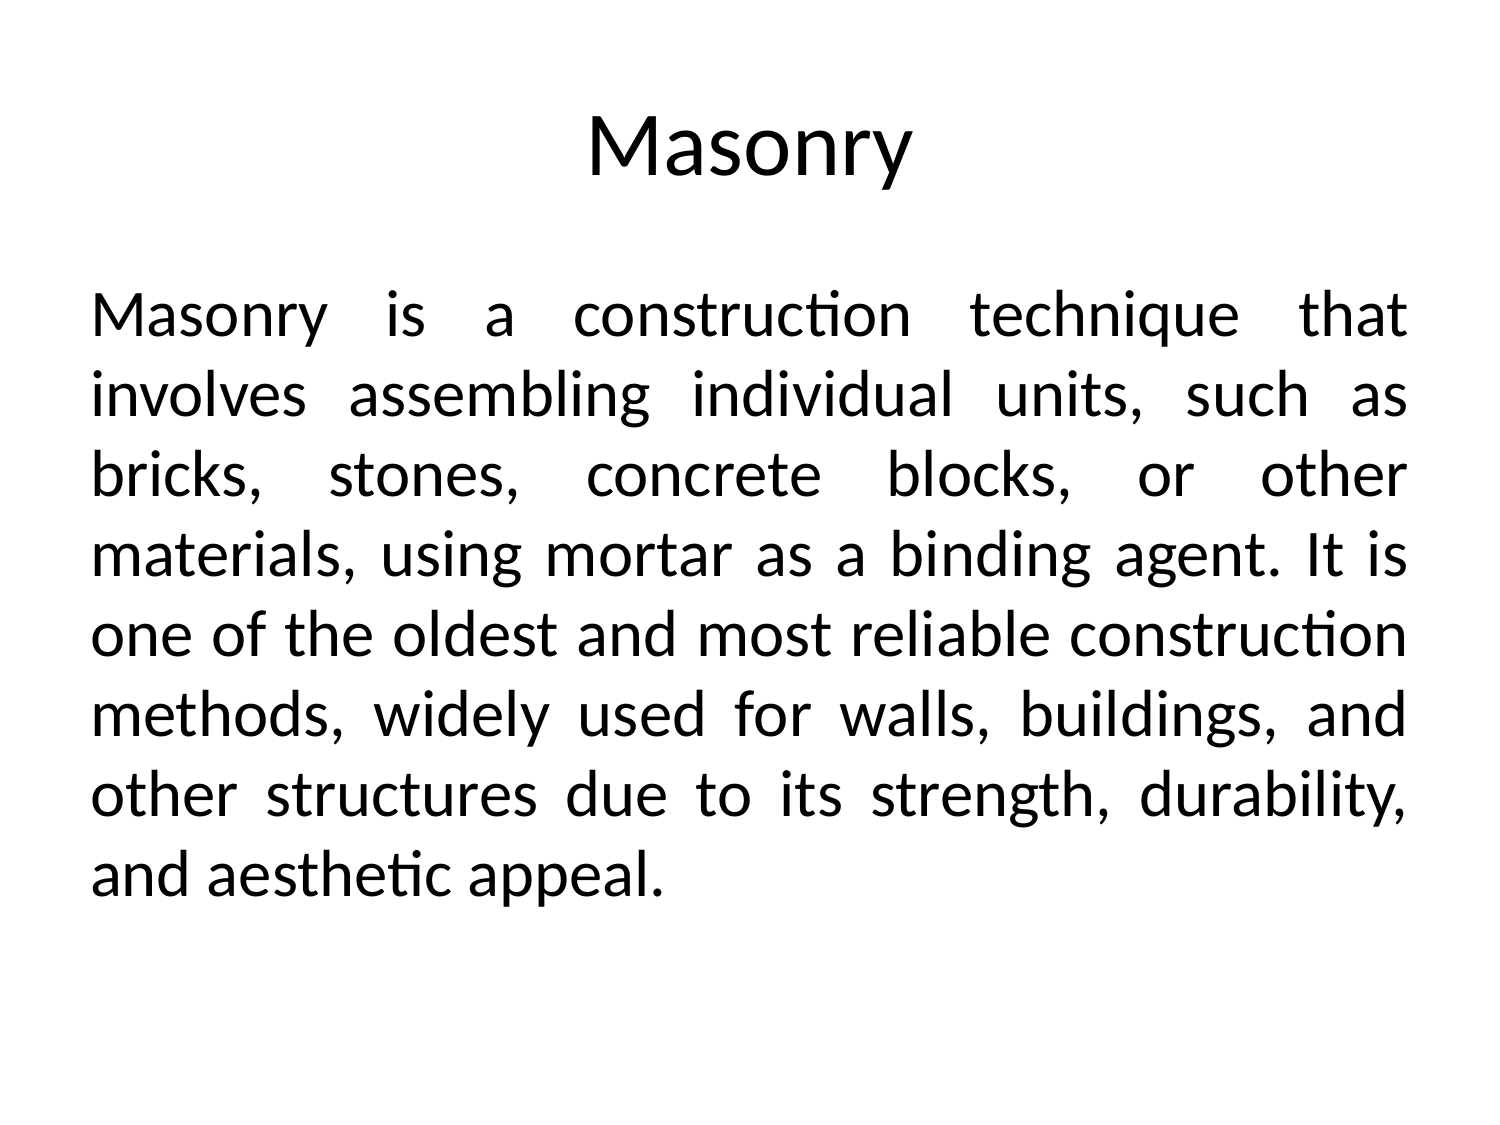

# Masonry
Masonry is a construction technique that involves assembling individual units, such as bricks, stones, concrete blocks, or other materials, using mortar as a binding agent. It is one of the oldest and most reliable construction methods, widely used for walls, buildings, and other structures due to its strength, durability, and aesthetic appeal.